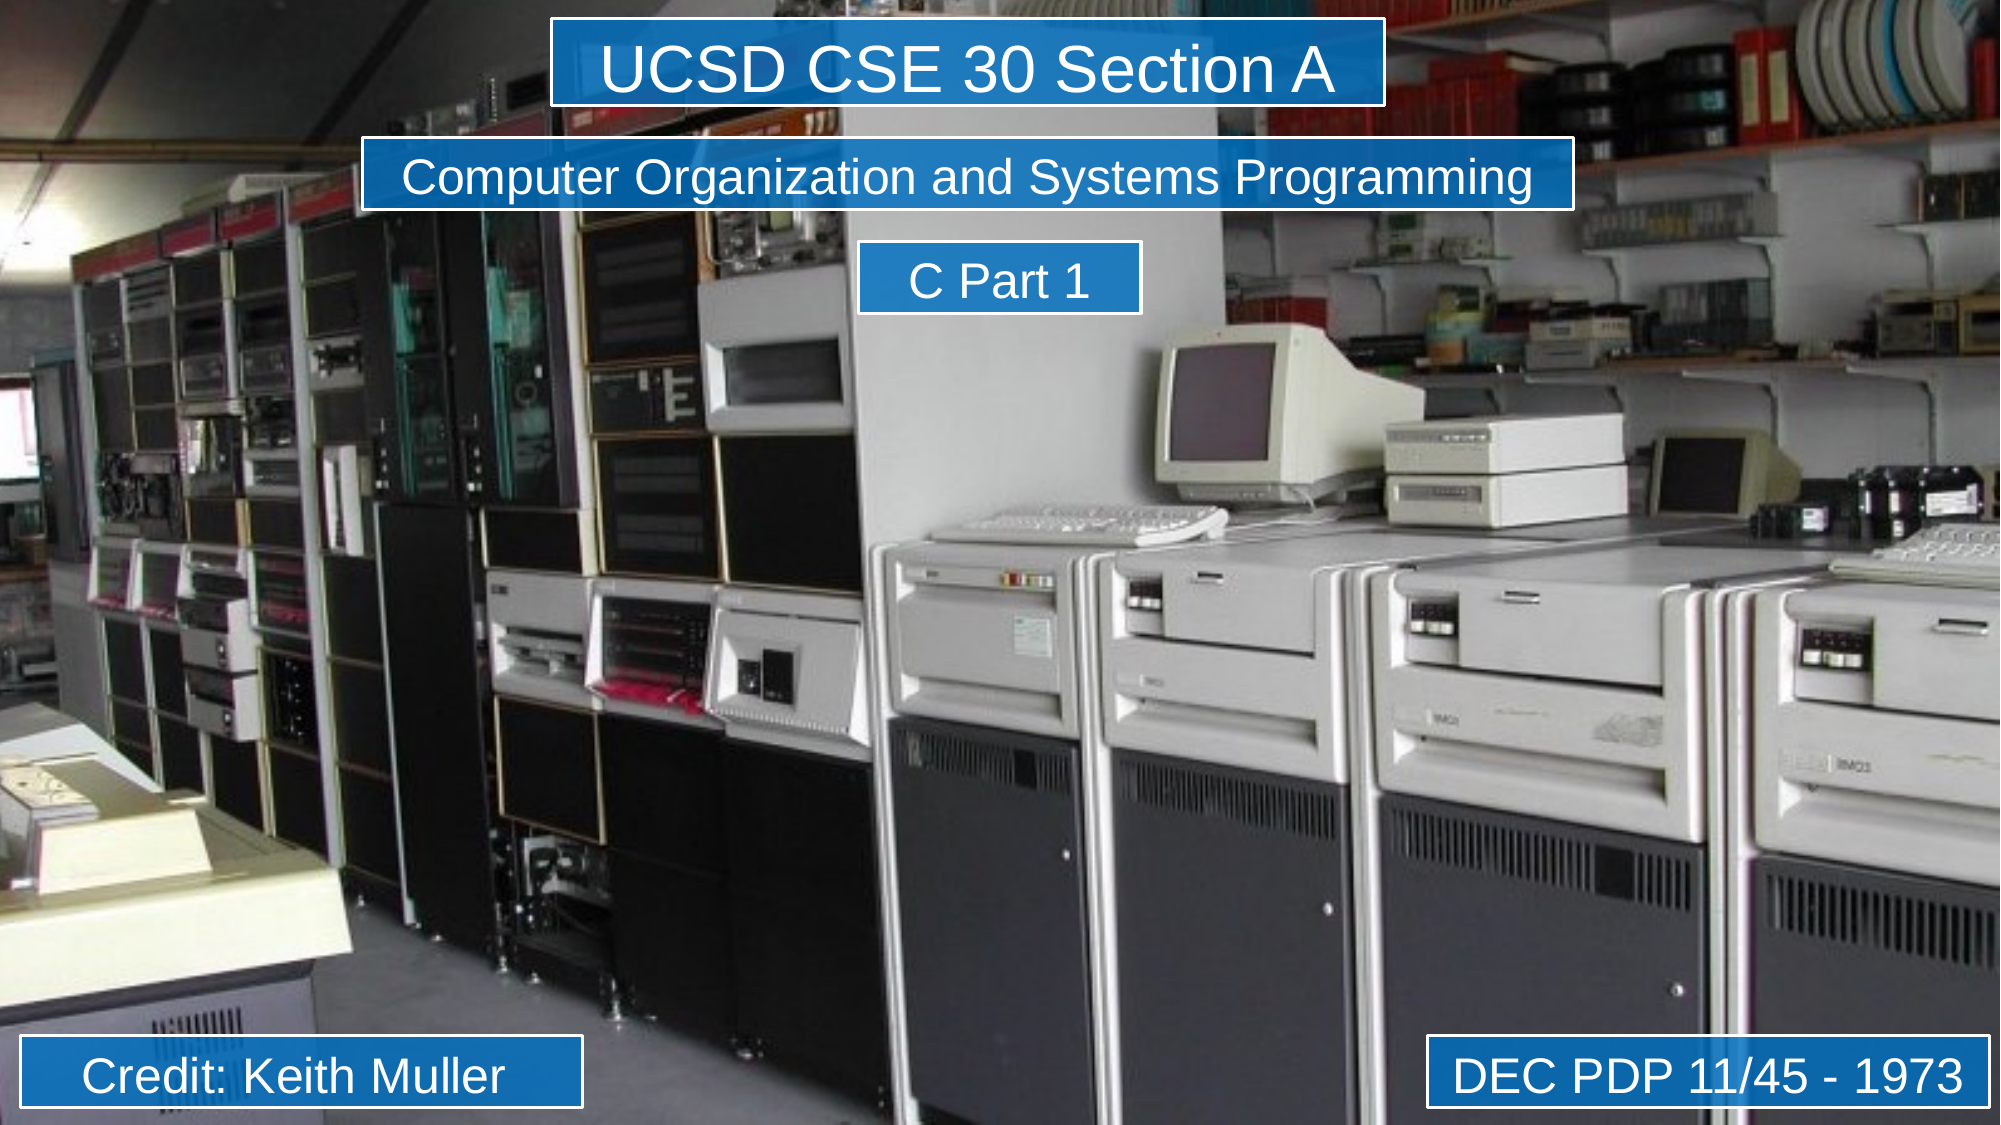

UCSD CSE 30 Section A
Computer Organization and Systems Programming
C Part 1
Credit: Keith Muller
DEC PDP 11/45 - 1973